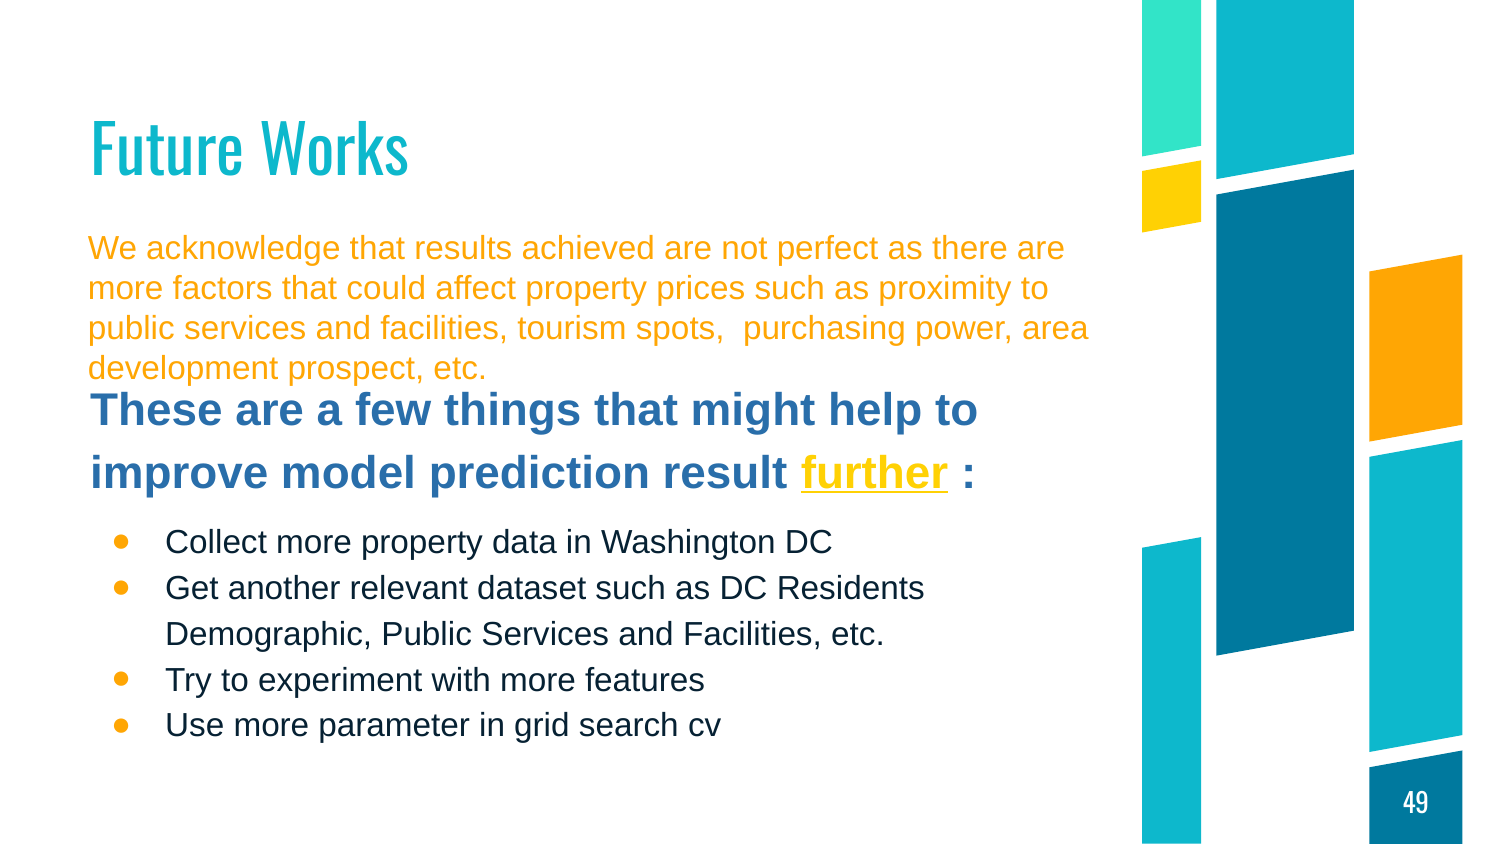

# Future Works
We acknowledge that results achieved are not perfect as there are more factors that could affect property prices such as proximity to public services and facilities, tourism spots,  purchasing power, area development prospect, etc.
These are a few things that might help to improve model prediction result further :
Collect more property data in Washington DC
Get another relevant dataset such as DC Residents Demographic, Public Services and Facilities, etc.
Try to experiment with more features
Use more parameter in grid search cv
49